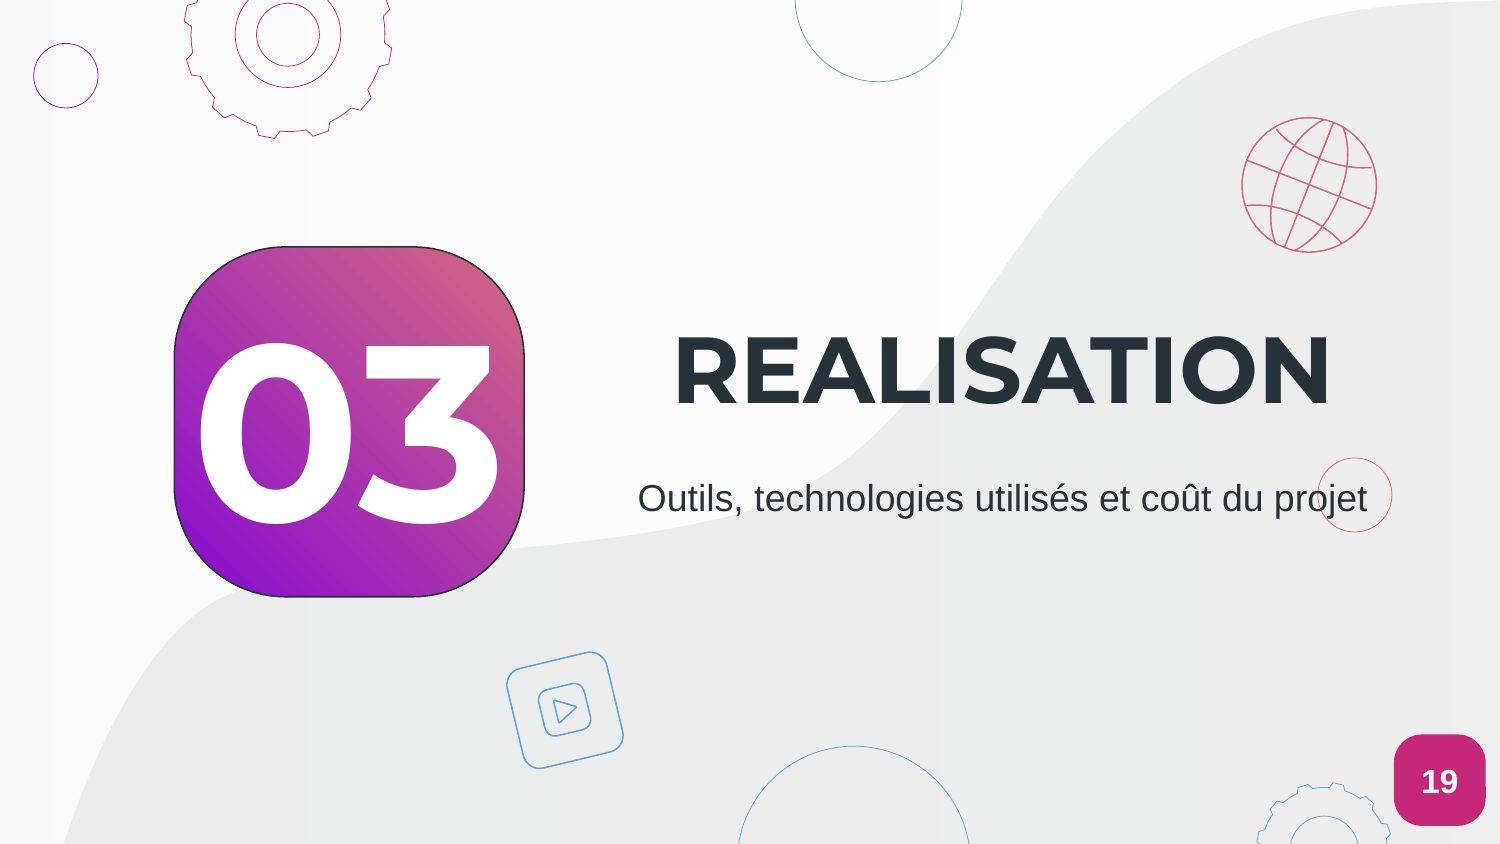

# REALISATION
03
Outils, technologies utilisés et coût du projet

19